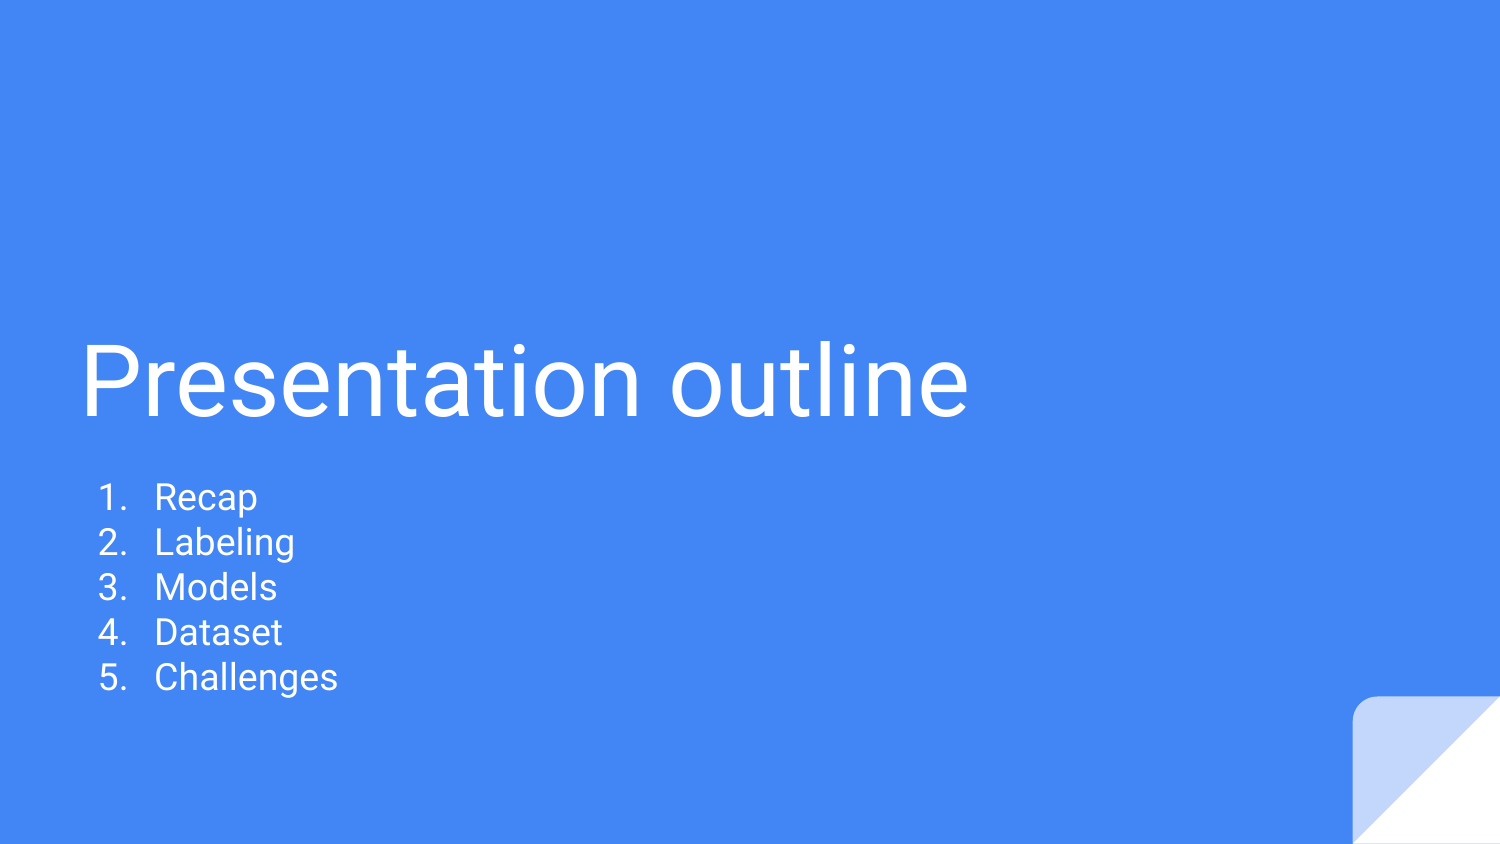

# Presentation outline
Recap
Labeling
Models
Dataset
Challenges